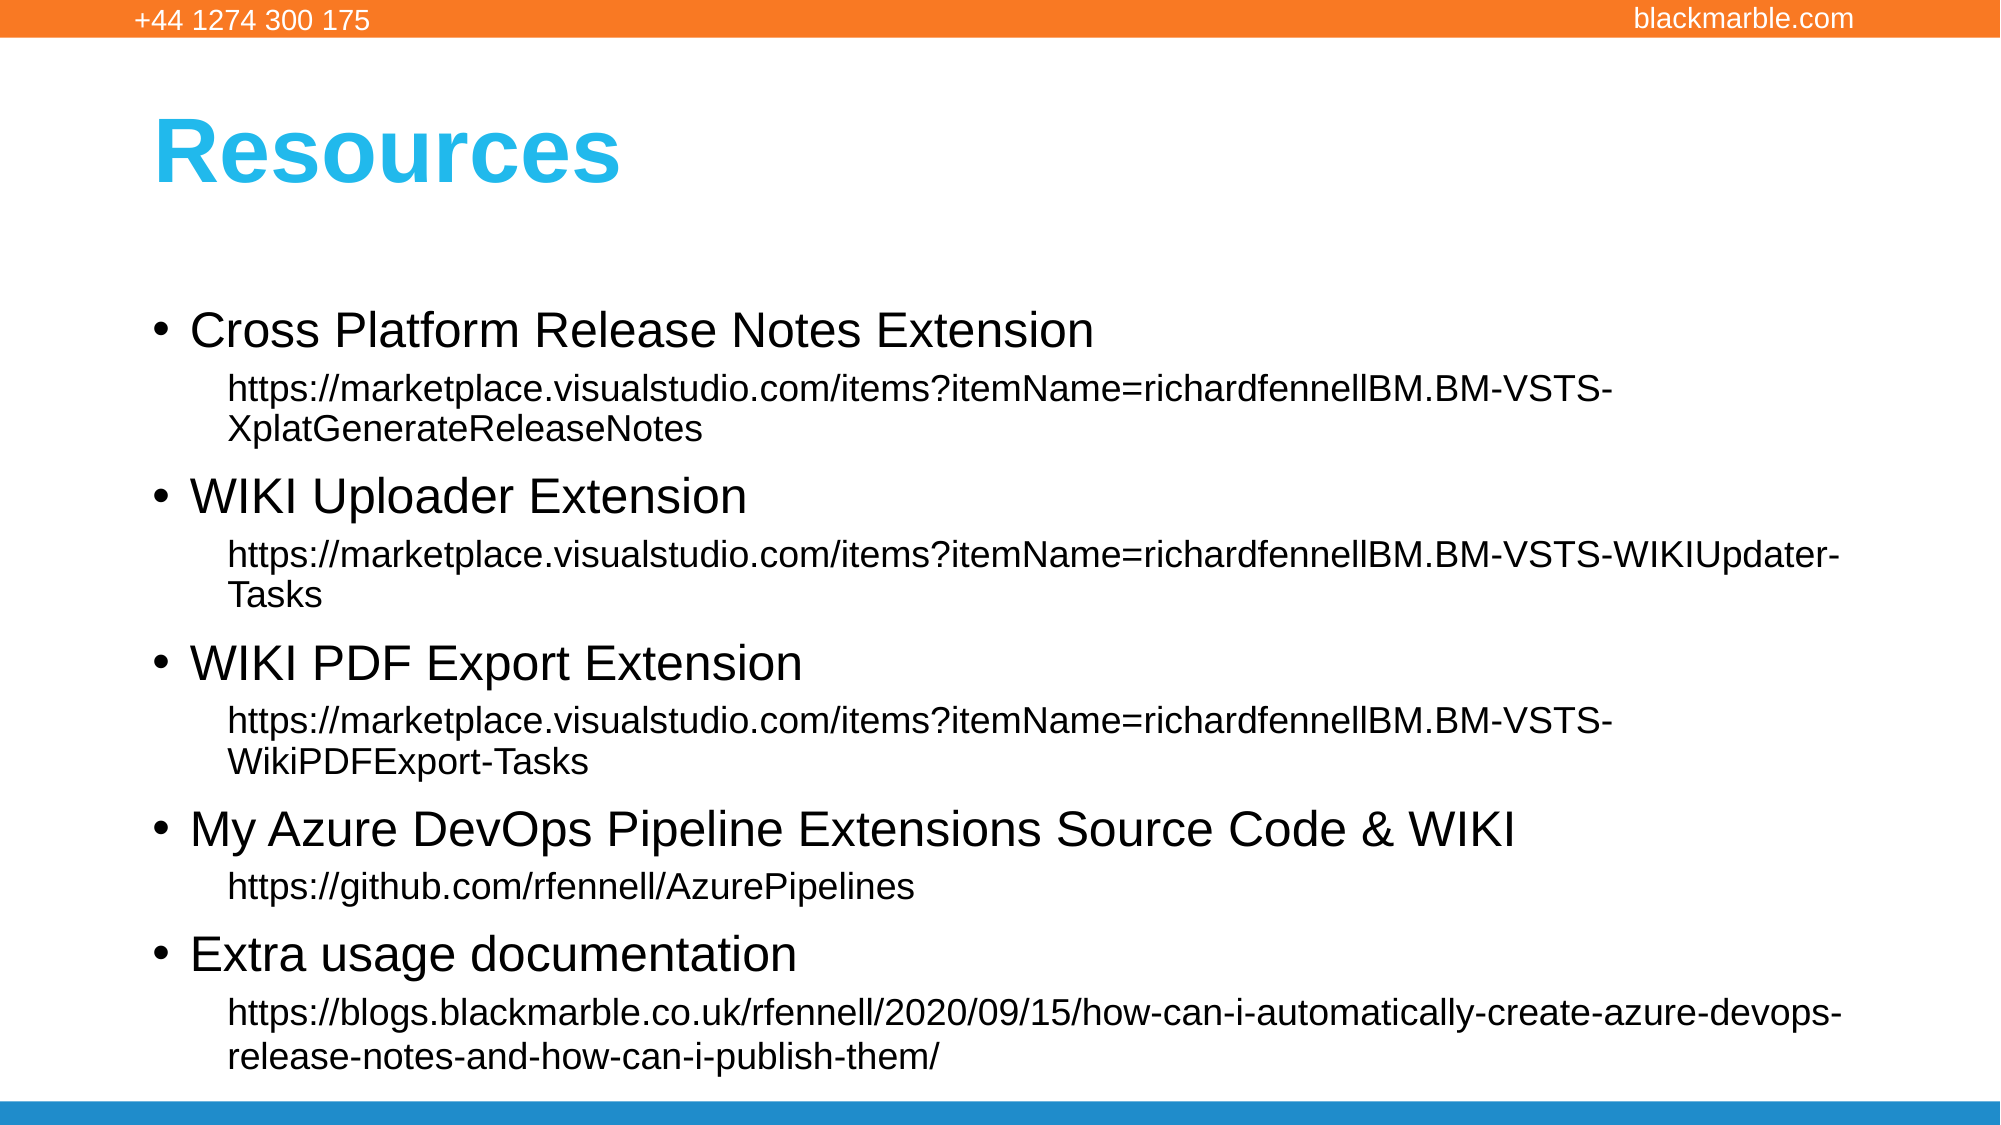

# Resources
Cross Platform Release Notes Extension
https://marketplace.visualstudio.com/items?itemName=richardfennellBM.BM-VSTS-XplatGenerateReleaseNotes
WIKI Uploader Extension
https://marketplace.visualstudio.com/items?itemName=richardfennellBM.BM-VSTS-WIKIUpdater-Tasks
WIKI PDF Export Extension
https://marketplace.visualstudio.com/items?itemName=richardfennellBM.BM-VSTS-WikiPDFExport-Tasks
My Azure DevOps Pipeline Extensions Source Code & WIKI
https://github.com/rfennell/AzurePipelines
Extra usage documentation
https://blogs.blackmarble.co.uk/rfennell/2020/09/15/how-can-i-automatically-create-azure-devops-release-notes-and-how-can-i-publish-them/